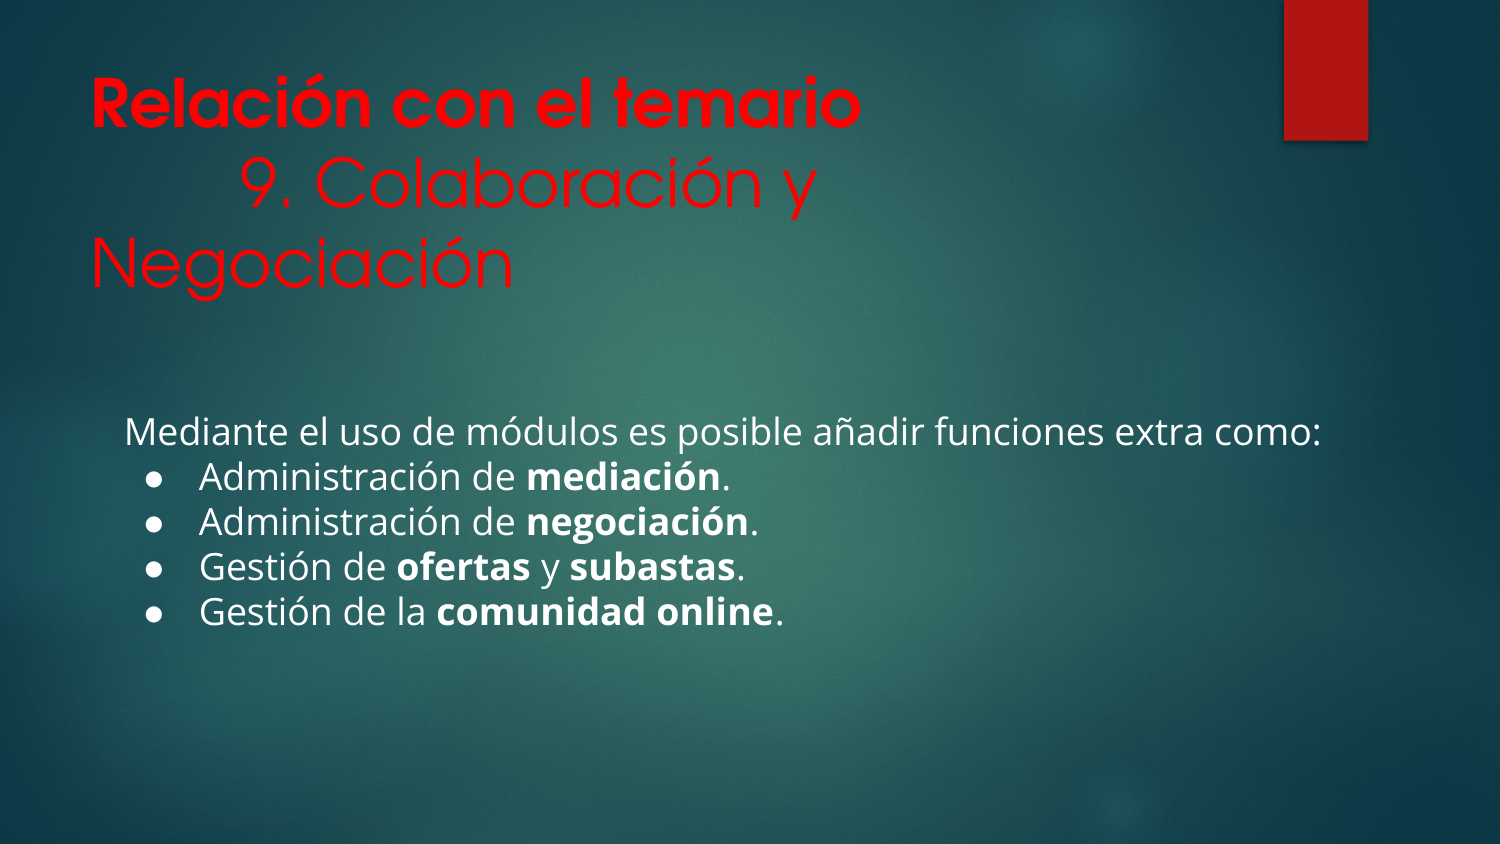

# Relación con el temario
	9. Colaboración y Negociación
Mediante el uso de módulos es posible añadir funciones extra como:
Administración de mediación.
Administración de negociación.
Gestión de ofertas y subastas.
Gestión de la comunidad online.